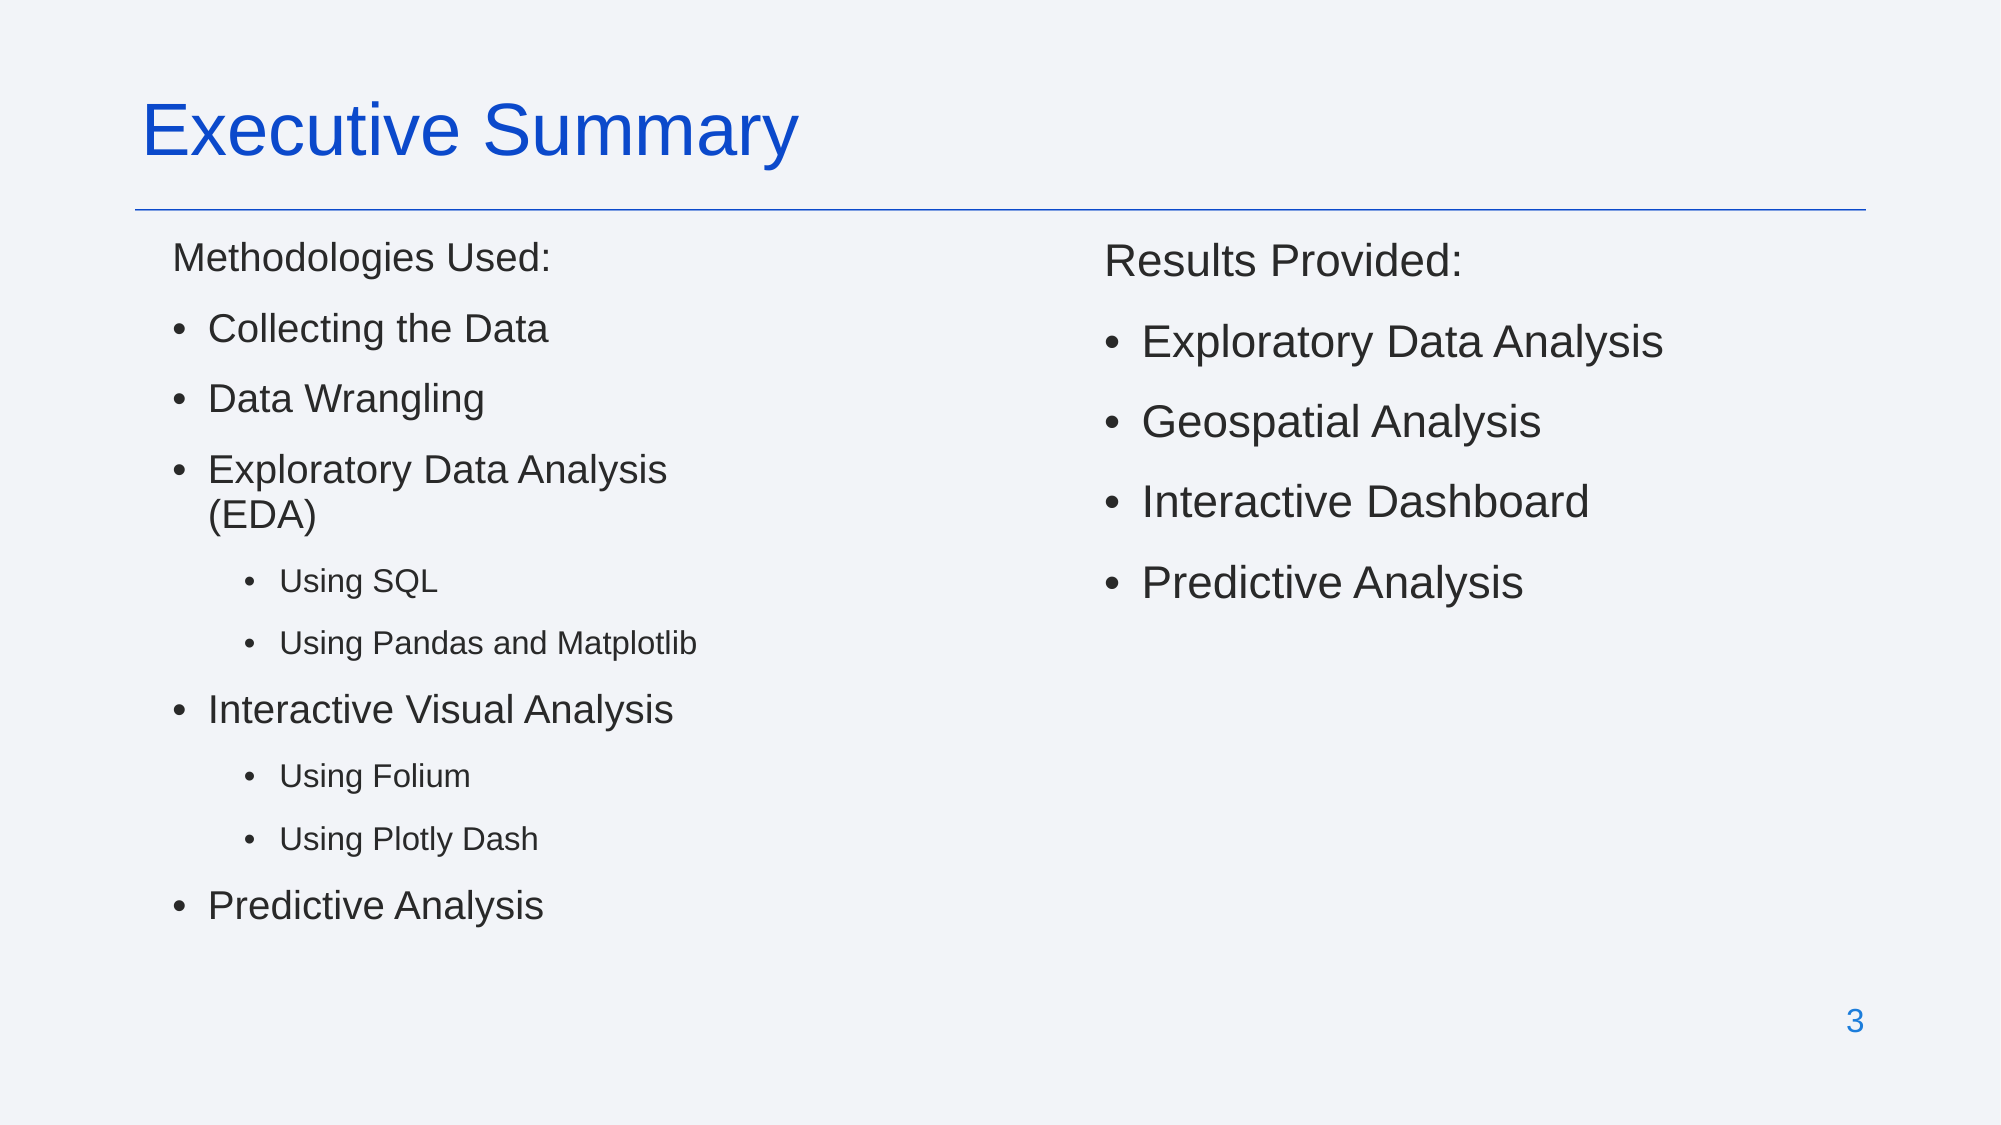

Executive Summary
Methodologies Used:
Collecting the Data
Data Wrangling
Exploratory Data Analysis (EDA)
Using SQL
Using Pandas and Matplotlib
Interactive Visual Analysis
Using Folium
Using Plotly Dash
Predictive Analysis
Results Provided:
Exploratory Data Analysis
Geospatial Analysis
Interactive Dashboard
Predictive Analysis
3